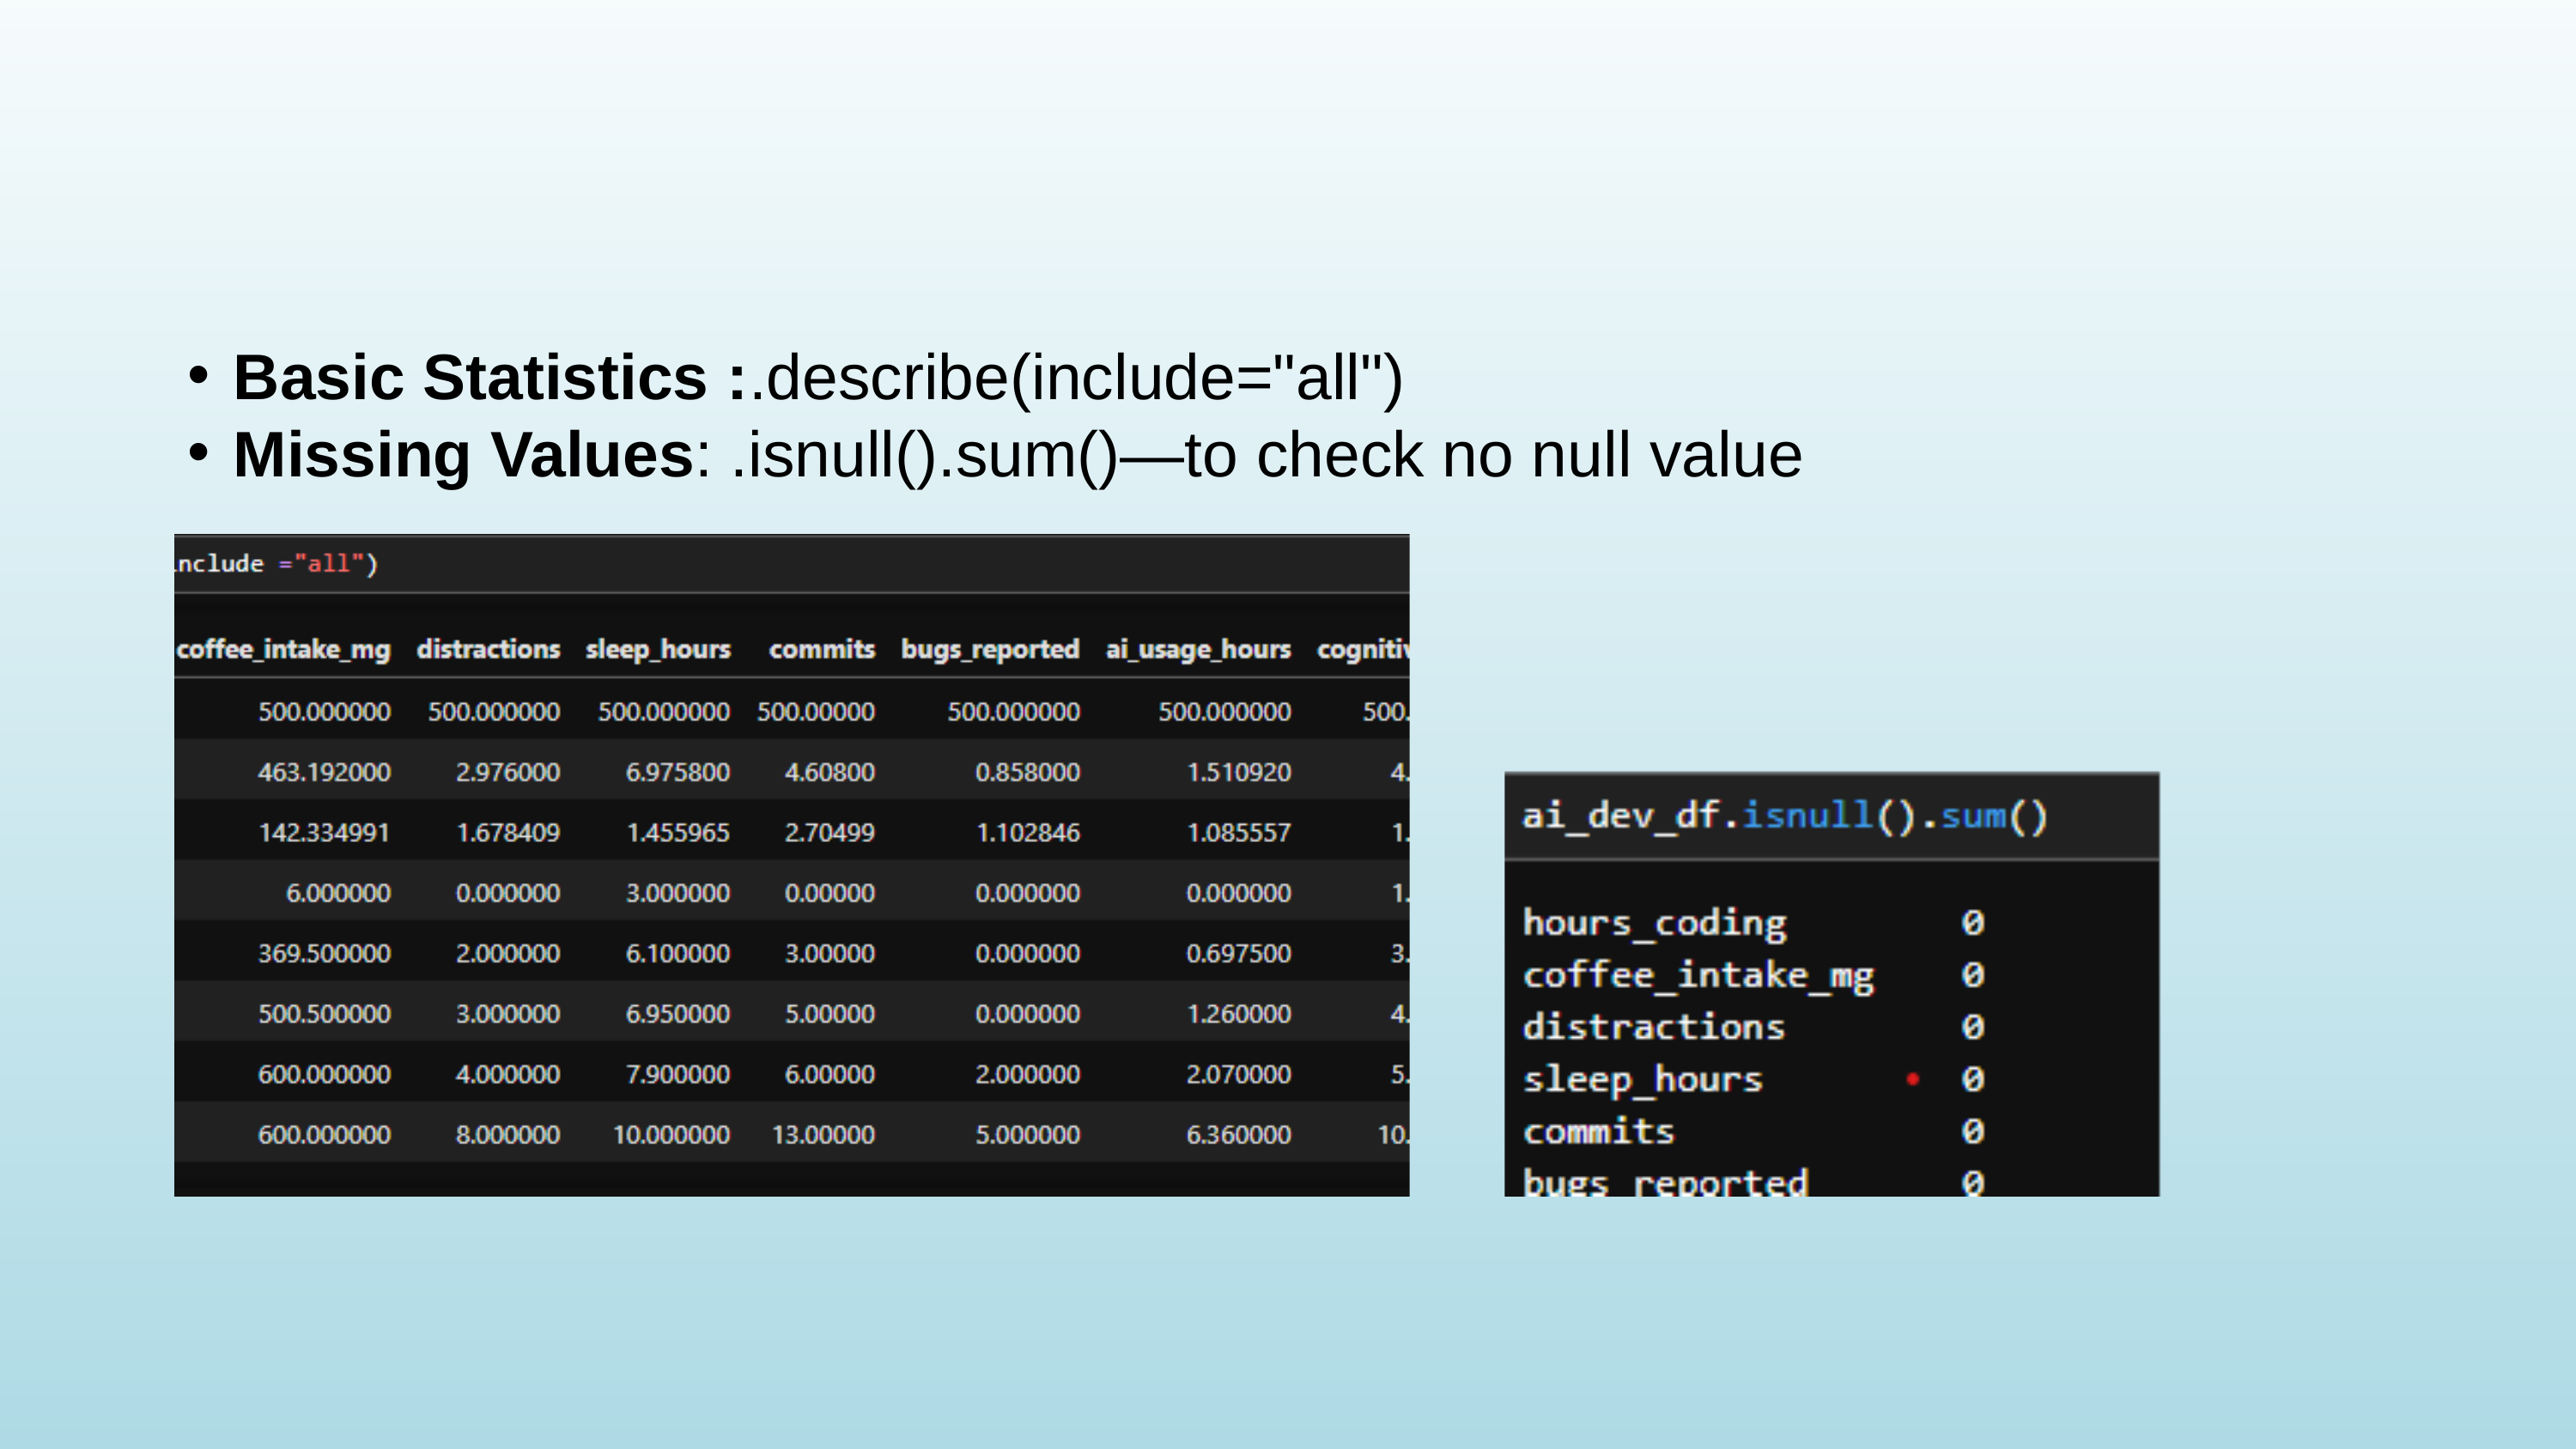

Basic Statistics :.describe(include="all")
Missing Values: .isnull().sum()—to check no null value